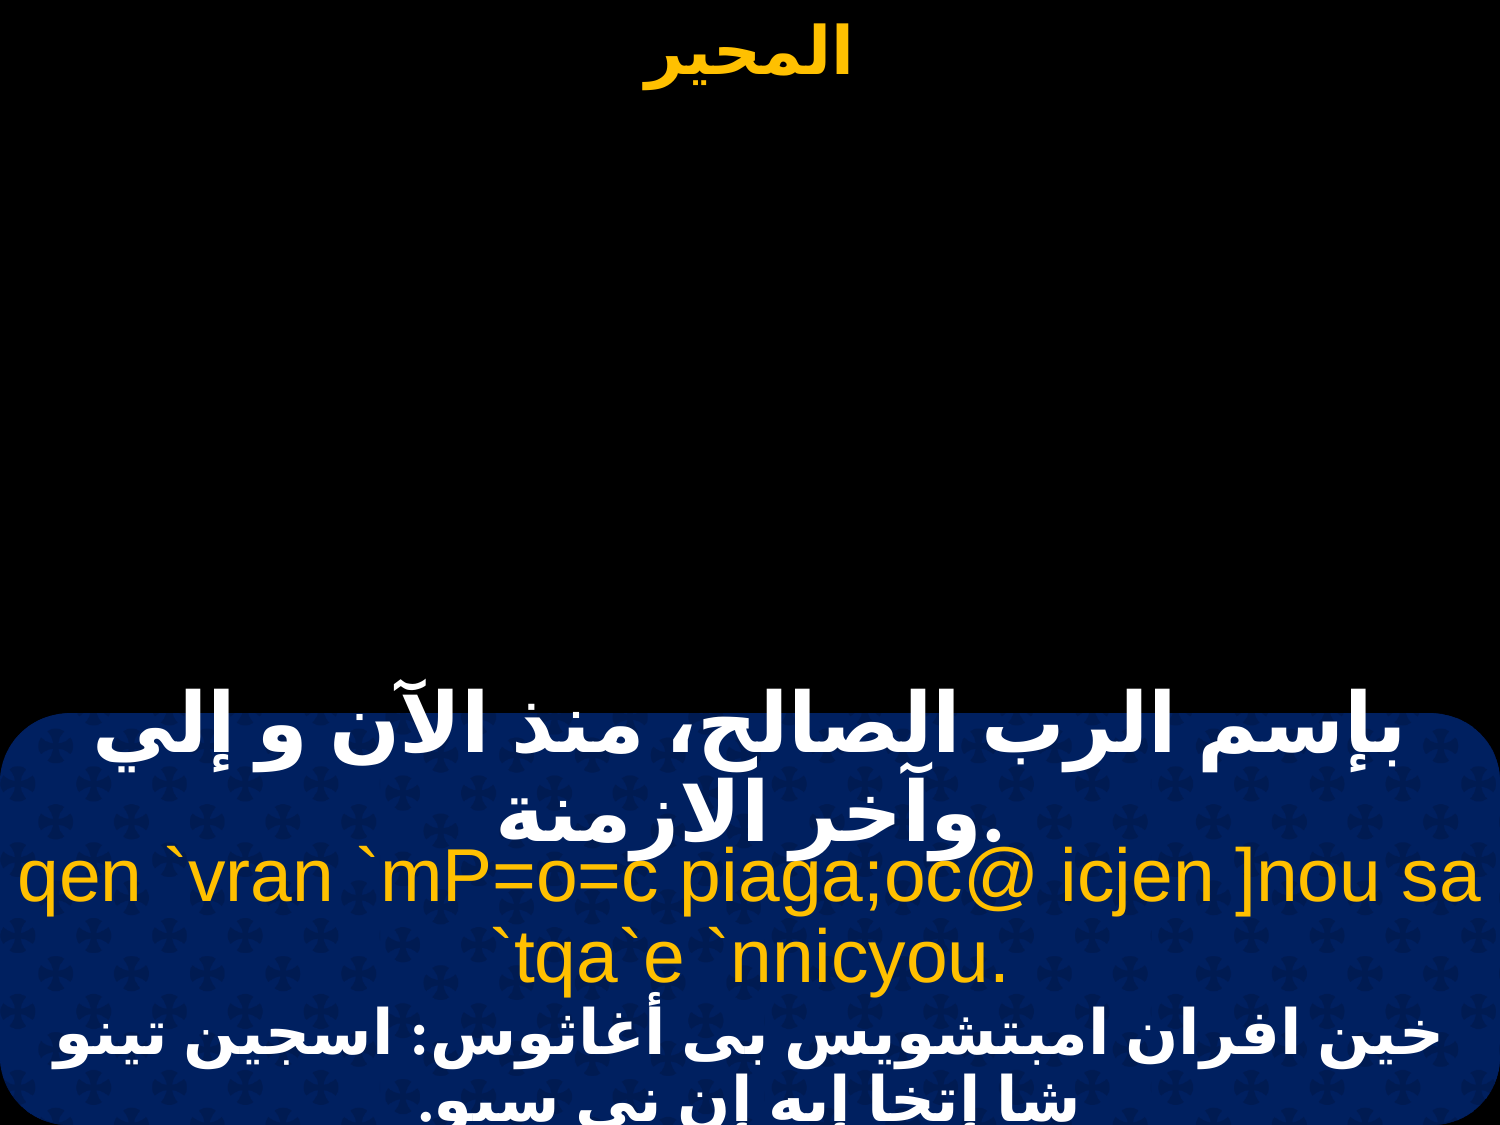

بإسم الرب الصالح، منذ الآن و إلي وآخر الازمنة.
qen `vran `mP=o=c piaga;oc@ icjen ]nou sa `tqa`e `nnicyou.
خين افران امبتشويس بى أغاثوس: اسجين تينو شا إتخا إيه إن نى سيو.